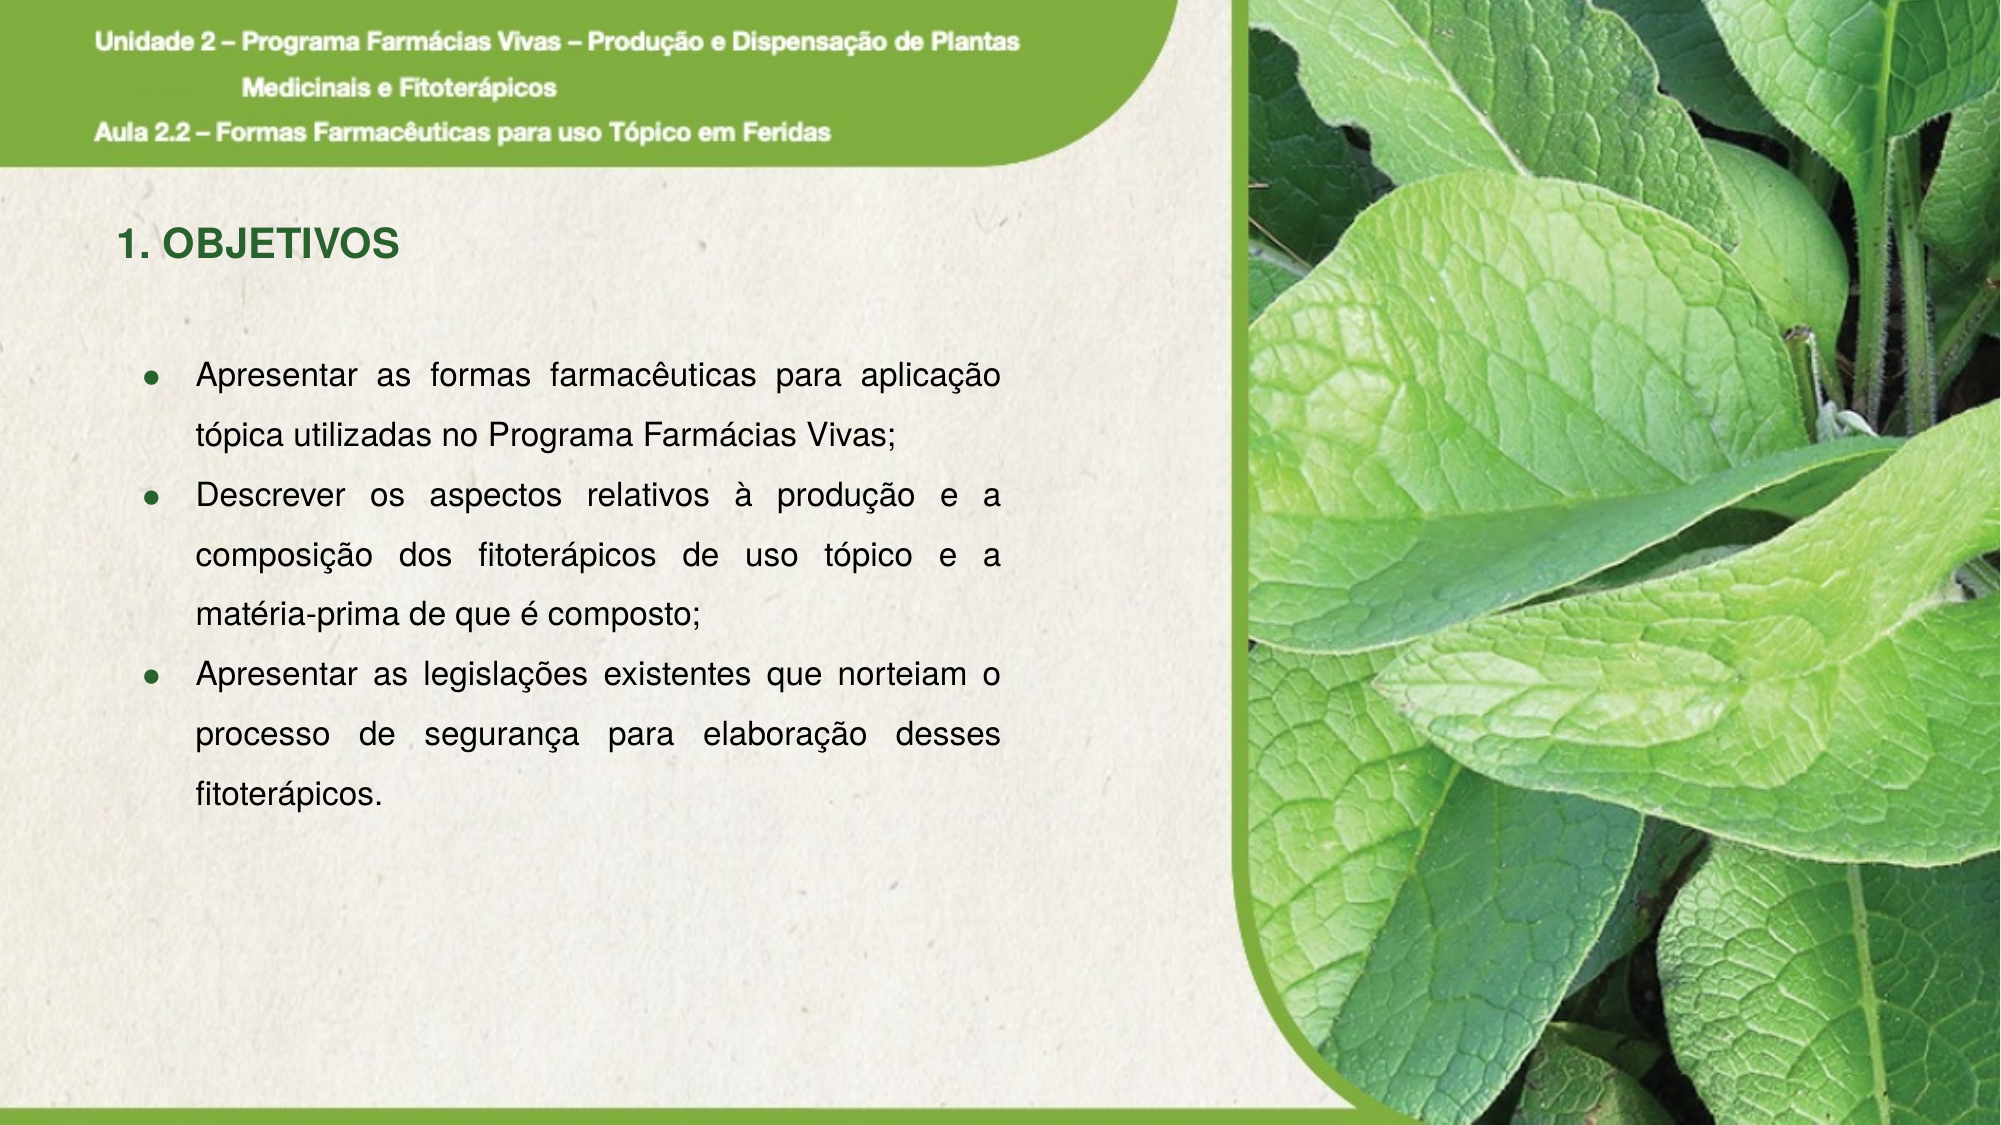

1. OBJETIVOS
Apresentar as formas farmacêuticas para aplicação tópica utilizadas no Programa Farmácias Vivas;
Descrever os aspectos relativos à produção e a composição dos fitoterápicos de uso tópico e a matéria-prima de que é composto;
Apresentar as legislações existentes que norteiam o processo de segurança para elaboração desses fitoterápicos.